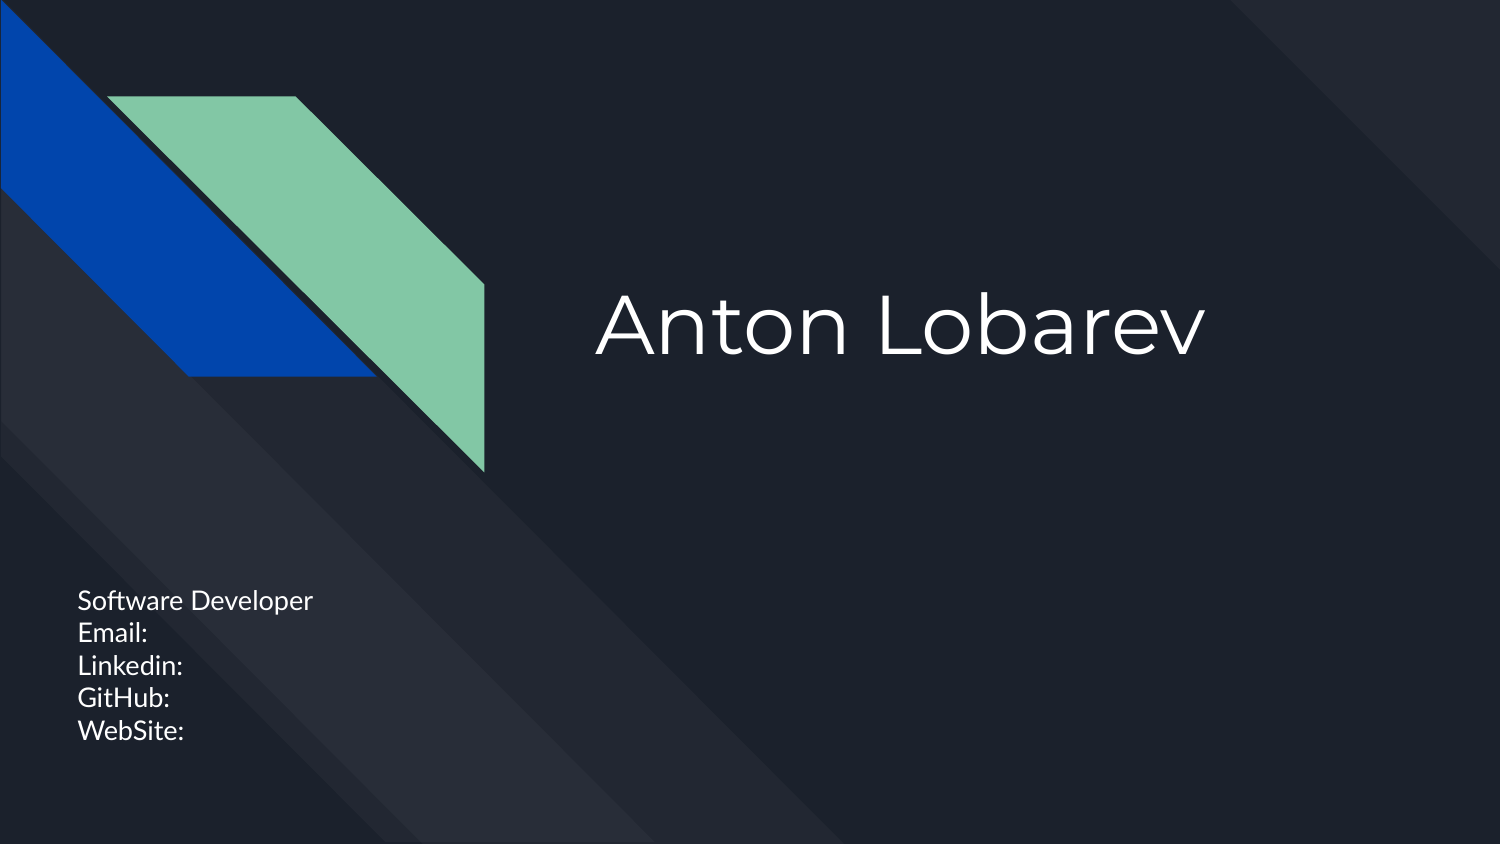

# Anton Lobarev
Software Developer
Email:
Linkedin:
GitHub:
WebSite: